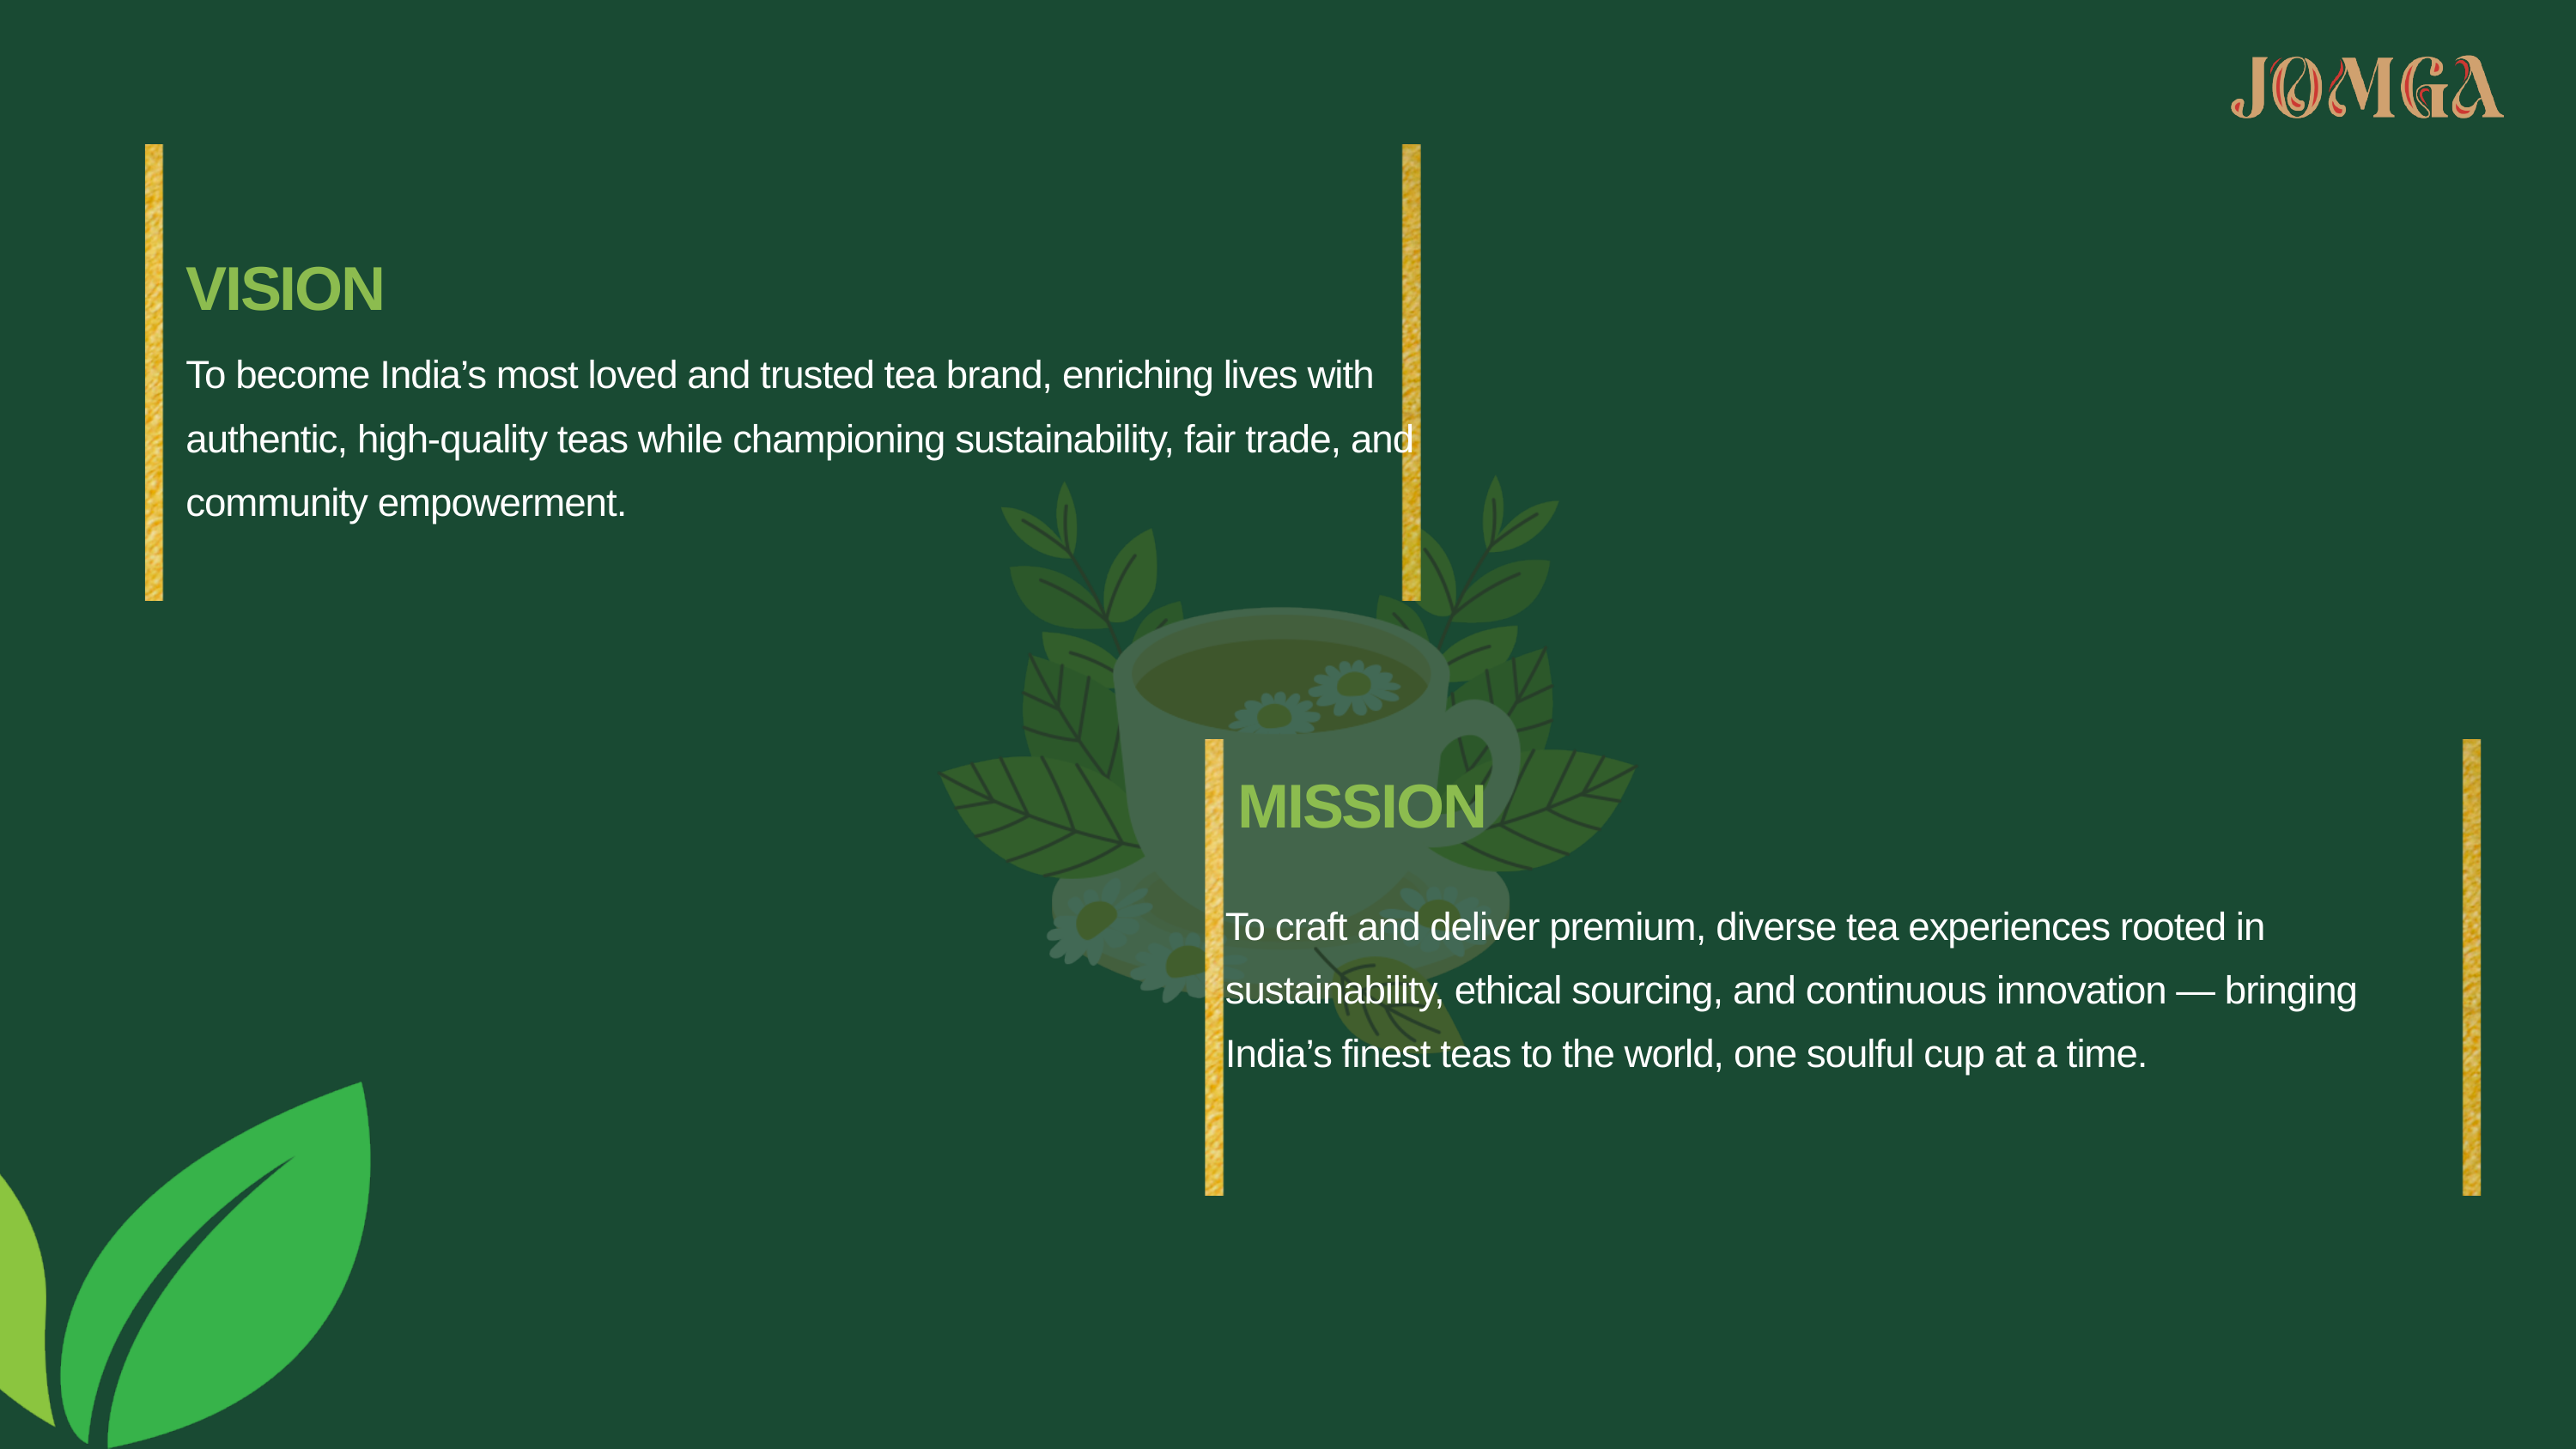

VISION
To become India’s most loved and trusted tea brand, enriching lives with authentic, high-quality teas while championing sustainability, fair trade, and community empowerment.

MISSION
To craft and deliver premium, diverse tea experiences rooted in sustainability, ethical sourcing, and continuous innovation — bringing India’s finest teas to the world, one soulful cup at a time.